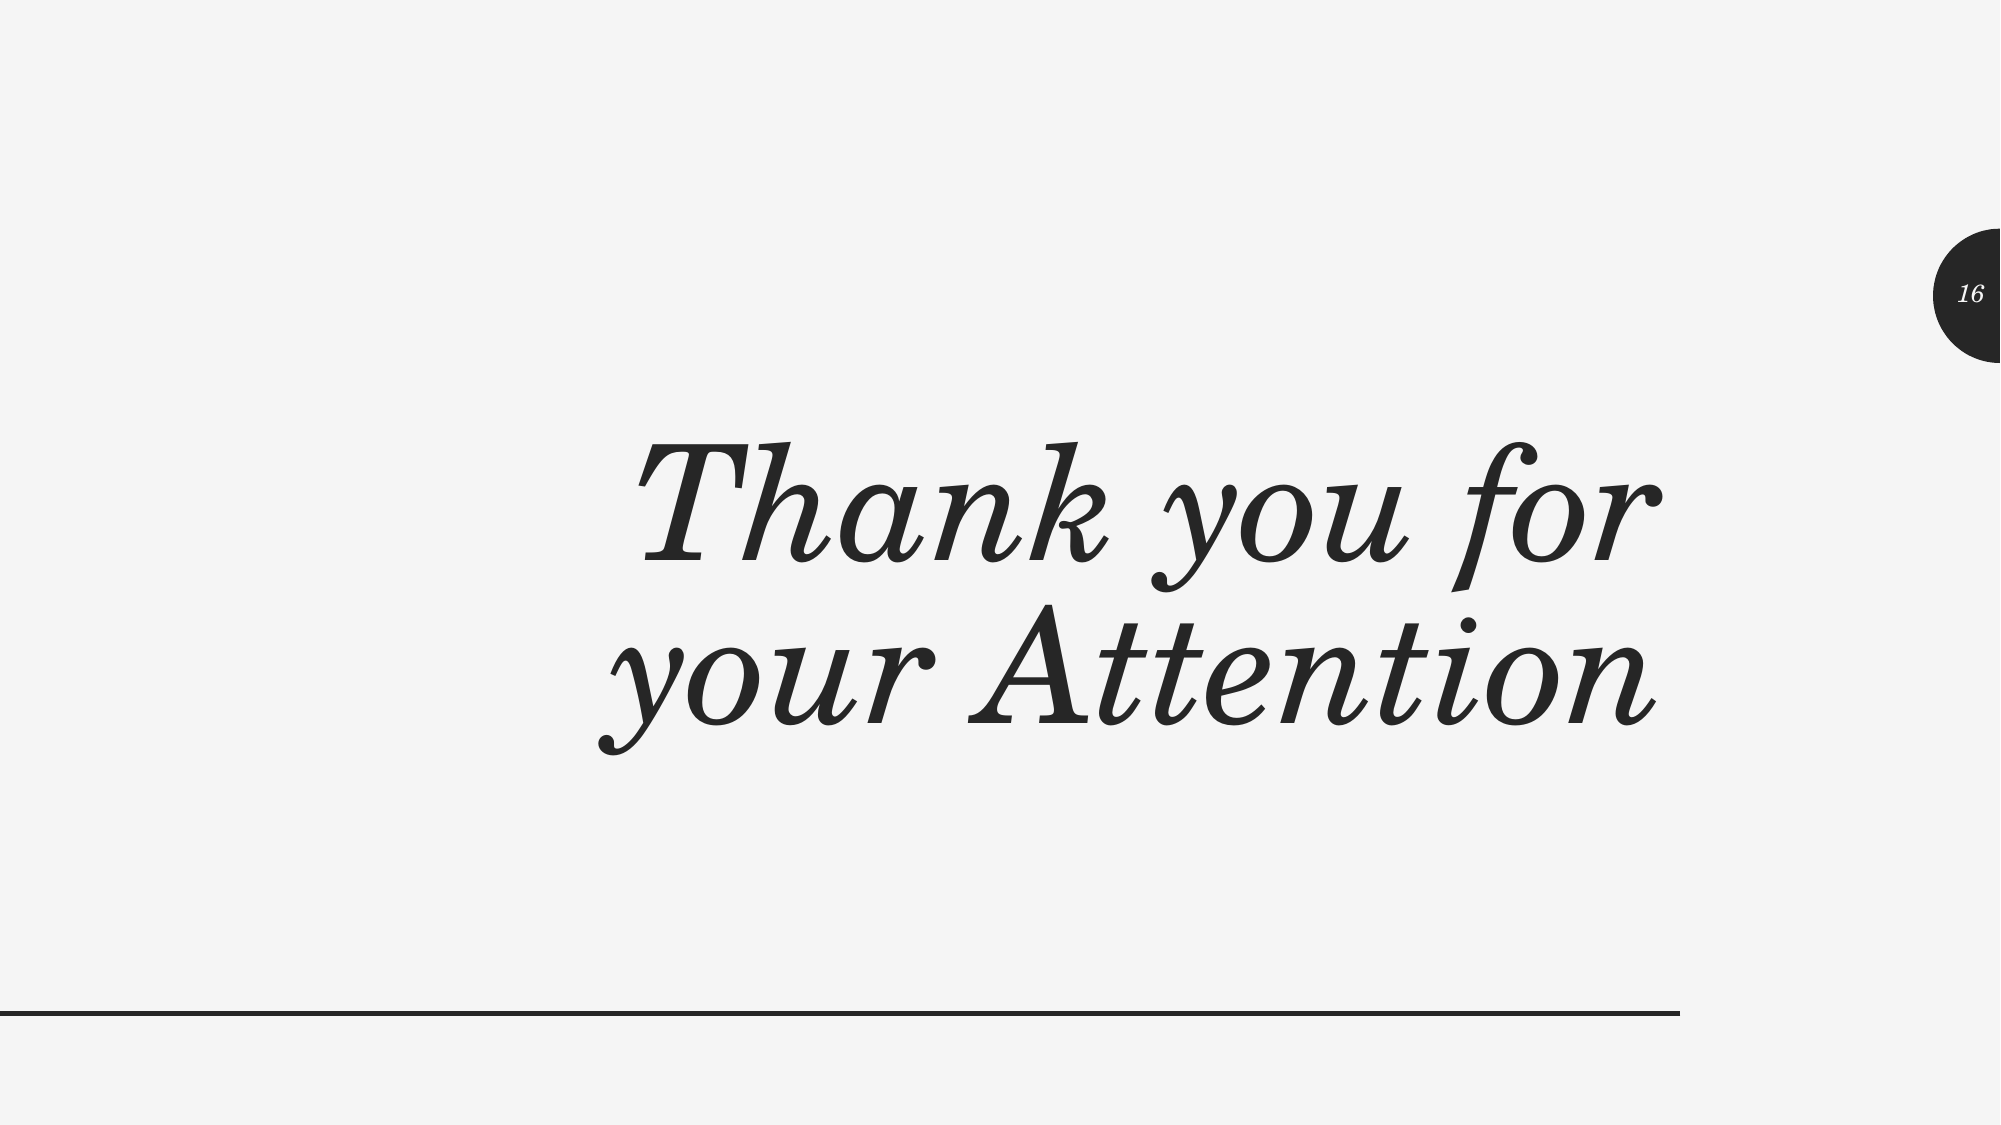

16
# Thank you for your Attention